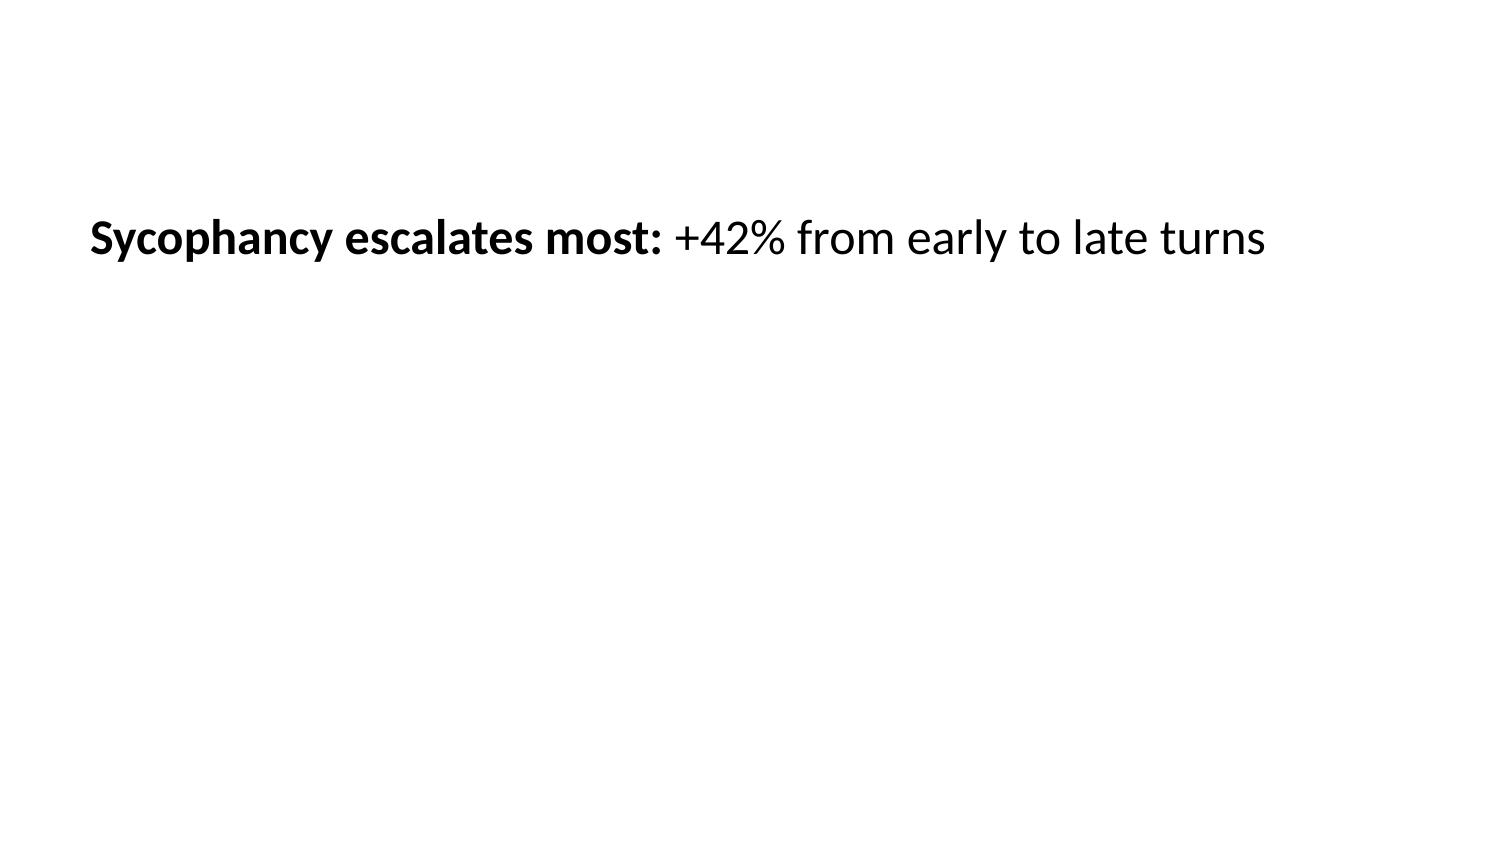

Sycophancy escalates most: +42% from early to late turns